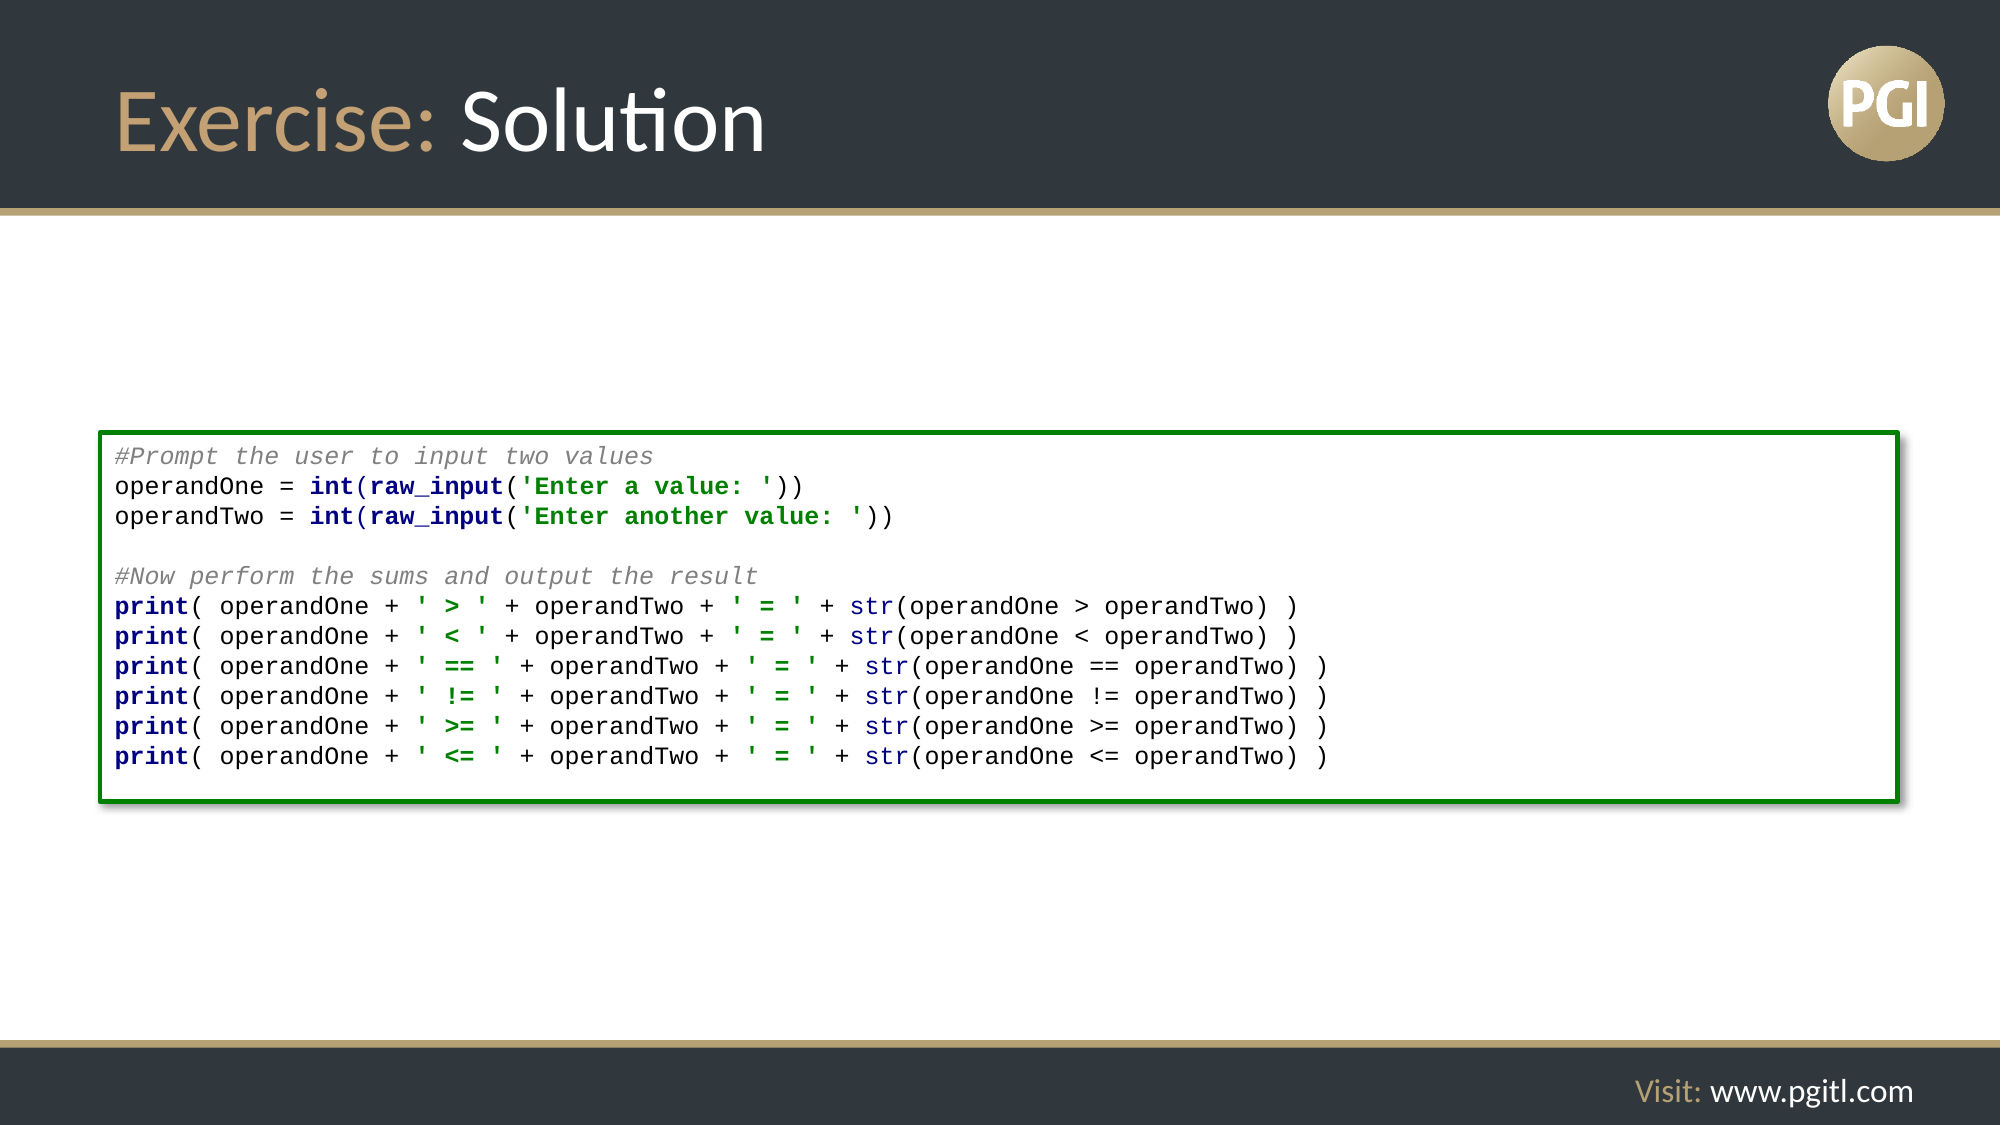

# Exercise: Solution
#Prompt the user to input two values
operandOne = int(raw_input('Enter a value: '))
operandTwo = int(raw_input('Enter another value: '))
#Now perform the sums and output the result
print( operandOne + ' > ' + operandTwo + ' = ' + str(operandOne > operandTwo) )
print( operandOne + ' < ' + operandTwo + ' = ' + str(operandOne < operandTwo) )
print( operandOne + ' == ' + operandTwo + ' = ' + str(operandOne == operandTwo) )
print( operandOne + ' != ' + operandTwo + ' = ' + str(operandOne != operandTwo) )
print( operandOne + ' >= ' + operandTwo + ' = ' + str(operandOne >= operandTwo) )
print( operandOne + ' <= ' + operandTwo + ' = ' + str(operandOne <= operandTwo) )